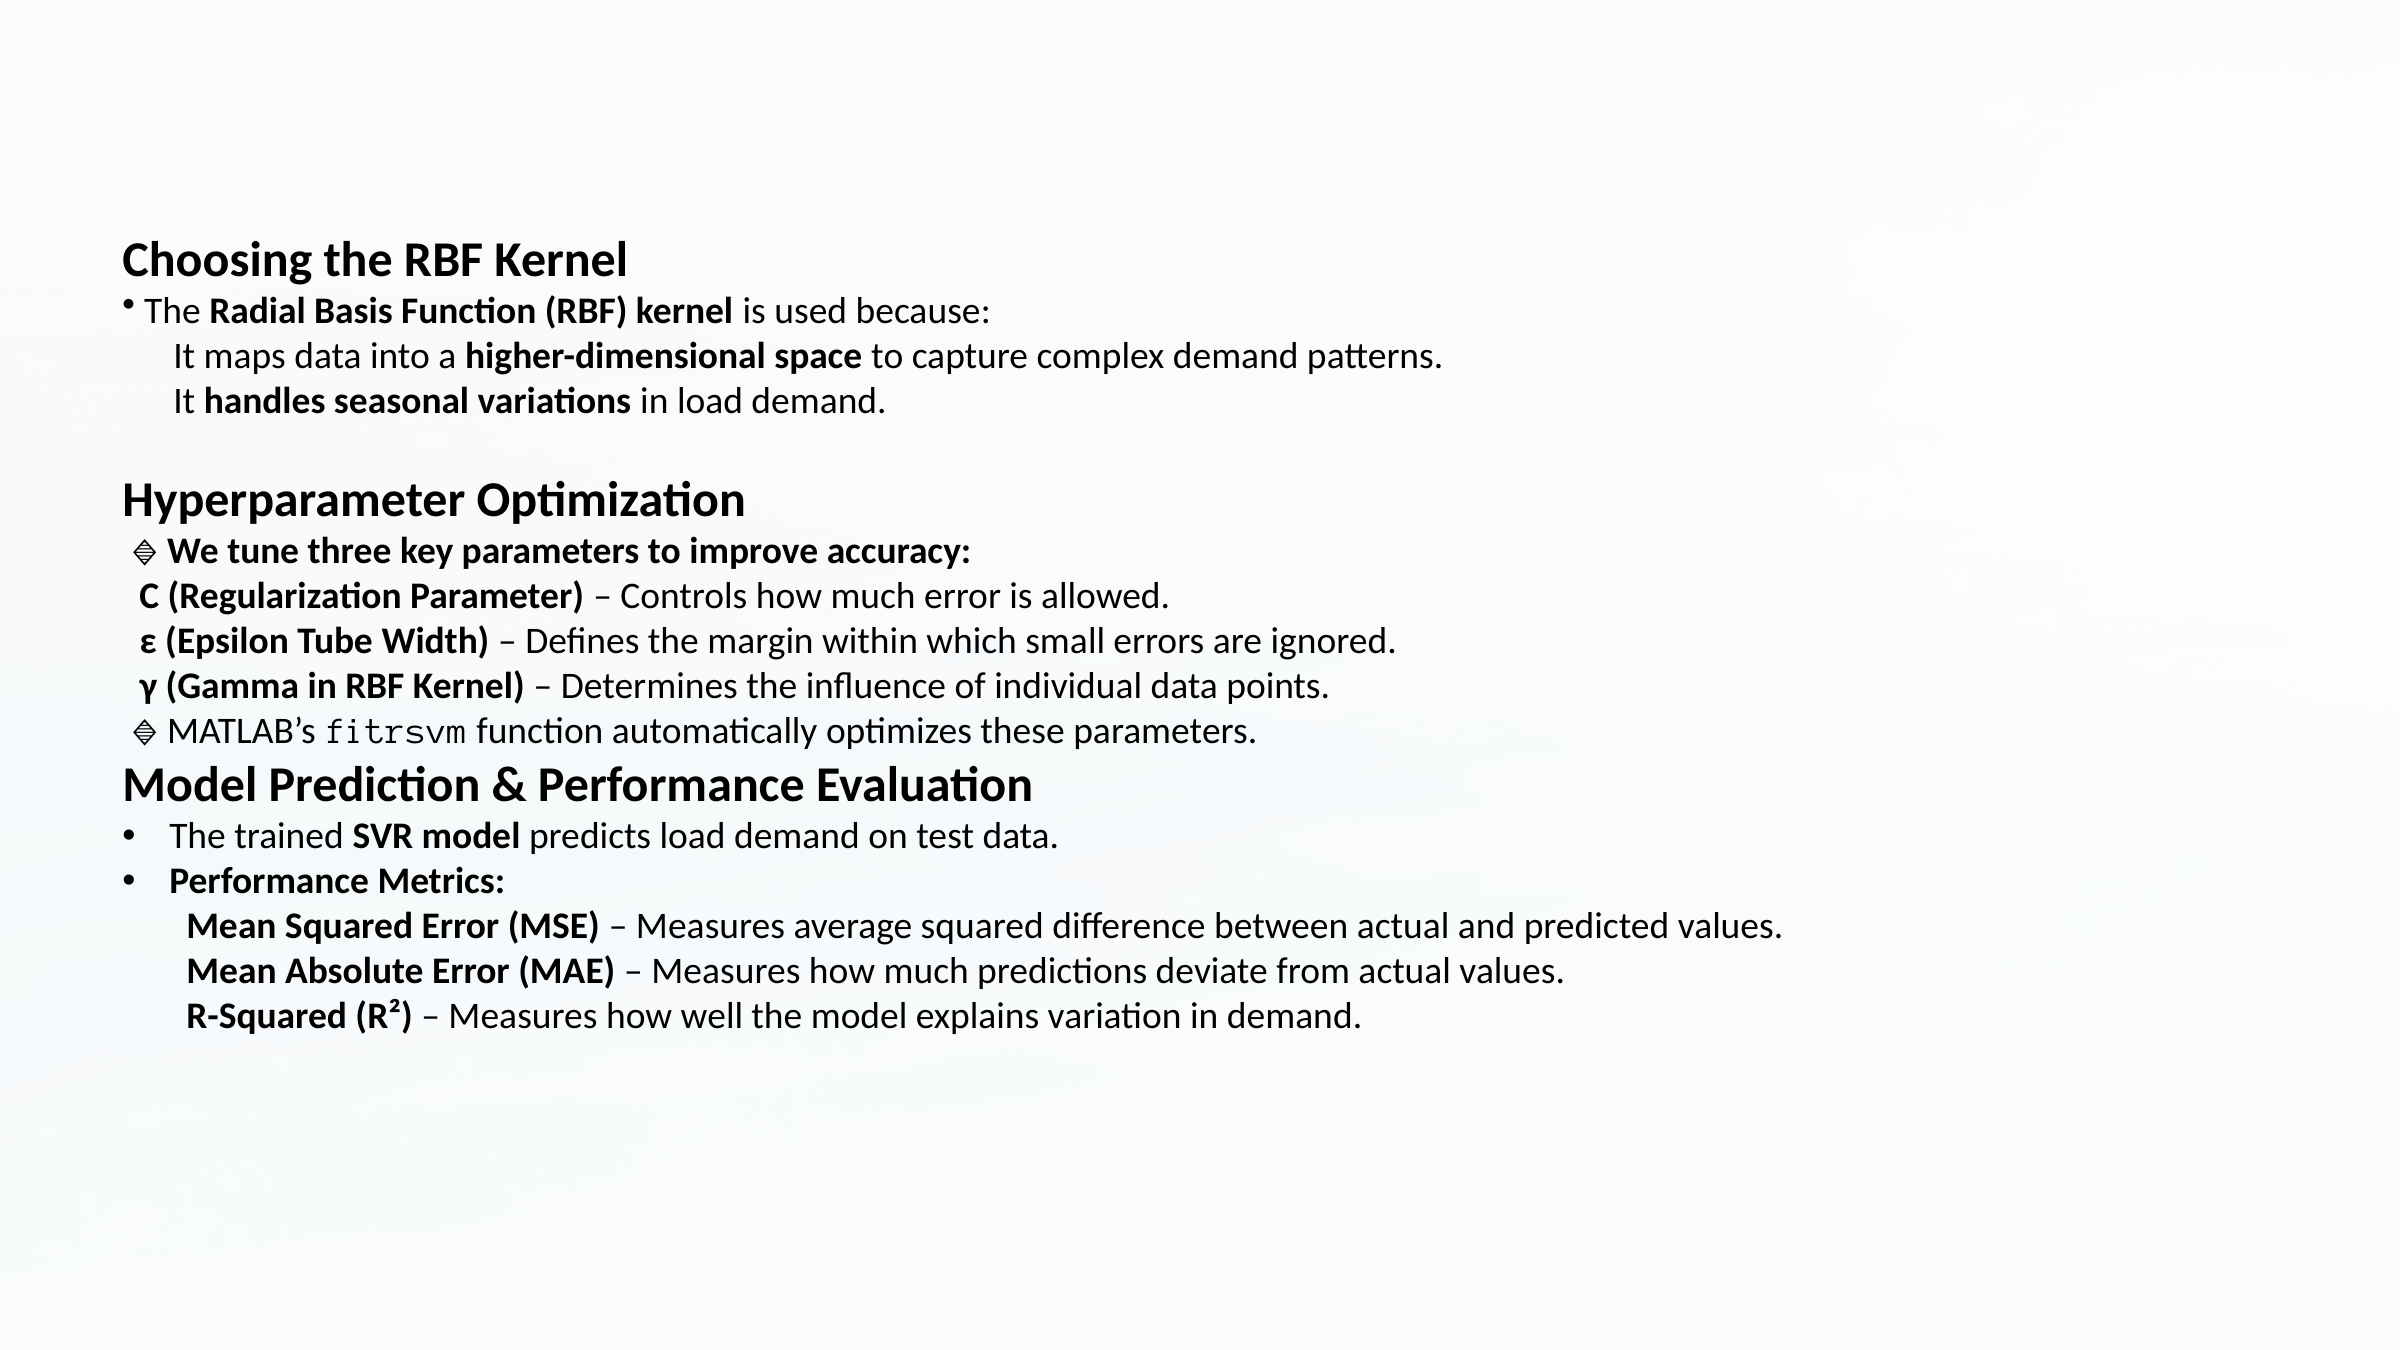

Choosing the RBF Kernel
 The Radial Basis Function (RBF) kernel is used because:
      It maps data into a higher-dimensional space to capture complex demand patterns.
      It handles seasonal variations in load demand.

Hyperparameter Optimization
 🔹 We tune three key parameters to improve accuracy:
  C (Regularization Parameter) – Controls how much error is allowed.
  ε (Epsilon Tube Width) – Defines the margin within which small errors are ignored.
  γ (Gamma in RBF Kernel) – Determines the influence of individual data points.
 🔹 MATLAB’s fitrsvm function automatically optimizes these parameters.
Model Prediction & Performance Evaluation
The trained SVR model predicts load demand on test data.
Performance Metrics:
  Mean Squared Error (MSE) – Measures average squared difference between actual and predicted values.
  Mean Absolute Error (MAE) – Measures how much predictions deviate from actual values.
  R-Squared (R²) – Measures how well the model explains variation in demand.